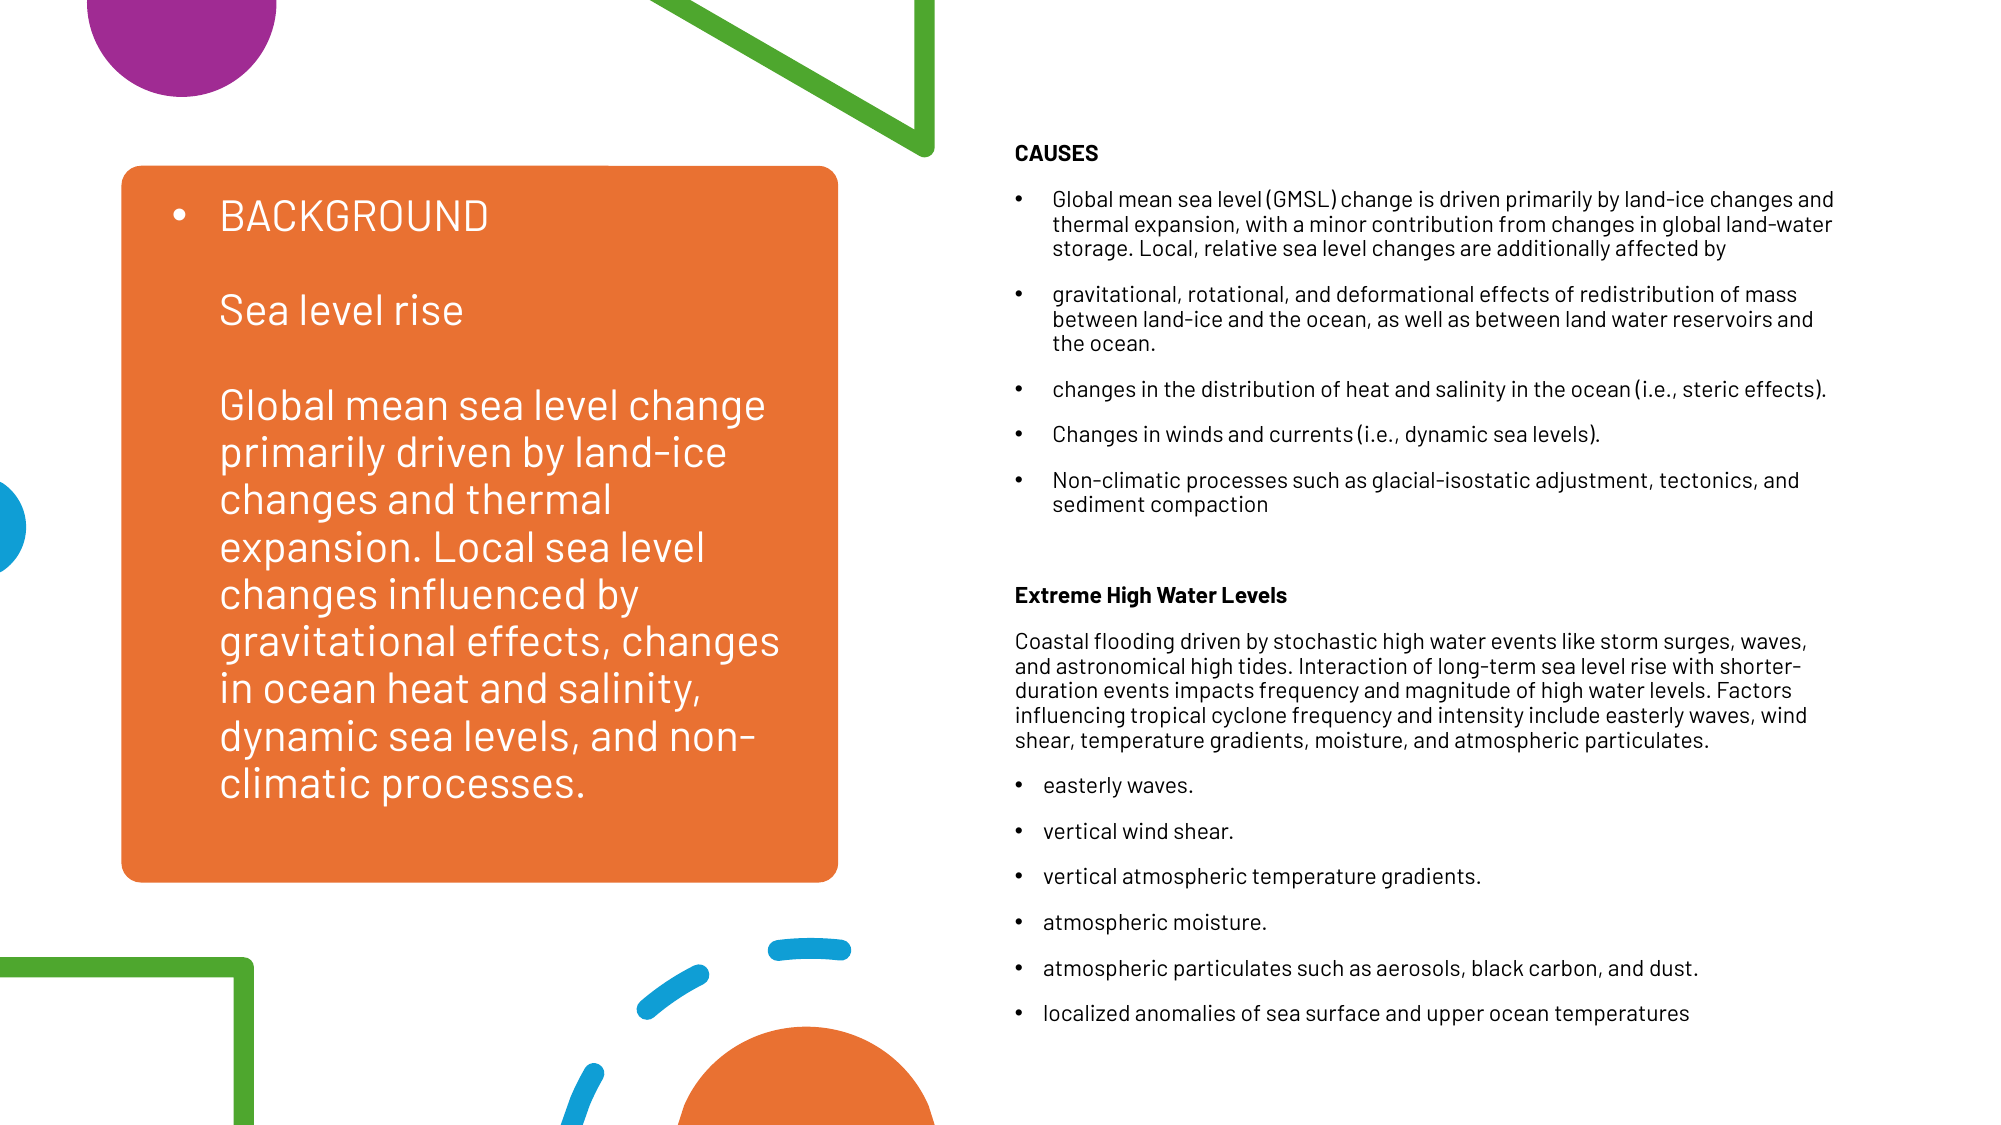

CAUSES
Global mean sea level (GMSL) change is driven primarily by land-ice changes and thermal expansion, with a minor contribution from changes in global land-water storage. Local, relative sea level changes are additionally affected by
gravitational, rotational, and deformational effects of redistribution of mass between land-ice and the ocean, as well as between land water reservoirs and the ocean.
changes in the distribution of heat and salinity in the ocean (i.e., steric effects).
Changes in winds and currents (i.e., dynamic sea levels).
Non-climatic processes such as glacial-isostatic adjustment, tectonics, and sediment compaction

Extreme High Water Levels
Coastal flooding driven by stochastic high water events like storm surges, waves, and astronomical high tides. Interaction of long-term sea level rise with shorter-duration events impacts frequency and magnitude of high water levels. Factors influencing tropical cyclone frequency and intensity include easterly waves, wind shear, temperature gradients, moisture, and atmospheric particulates.
easterly waves.
vertical wind shear.
vertical atmospheric temperature gradients.
atmospheric moisture.
atmospheric particulates such as aerosols, black carbon, and dust.
localized anomalies of sea surface and upper ocean temperatures

# BACKGROUND Sea level rise Global mean sea level change primarily driven by land-ice changes and thermal expansion. Local sea level changes influenced by gravitational effects, changes in ocean heat and salinity, dynamic sea levels, and non-climatic processes.